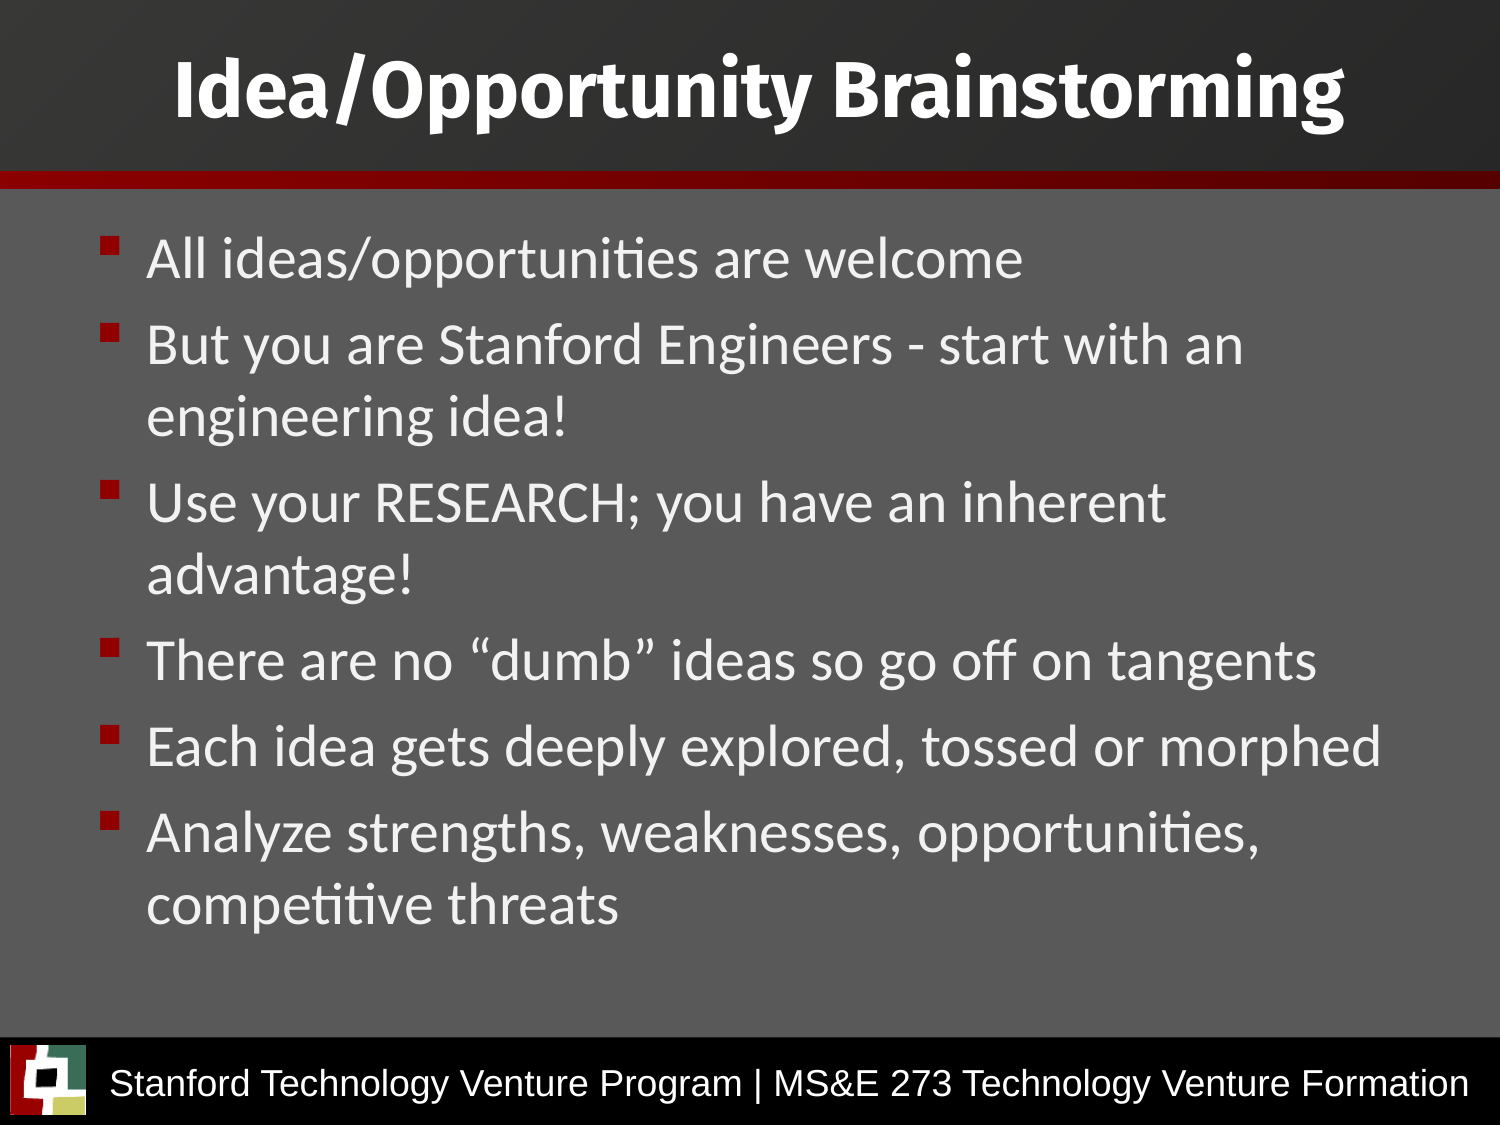

# Idea/Opportunity Brainstorming
All ideas/opportunities are welcome
But you are Stanford Engineers - start with an engineering idea!
Use your RESEARCH; you have an inherent advantage!
There are no “dumb” ideas so go off on tangents
Each idea gets deeply explored, tossed or morphed
Analyze strengths, weaknesses, opportunities, competitive threats